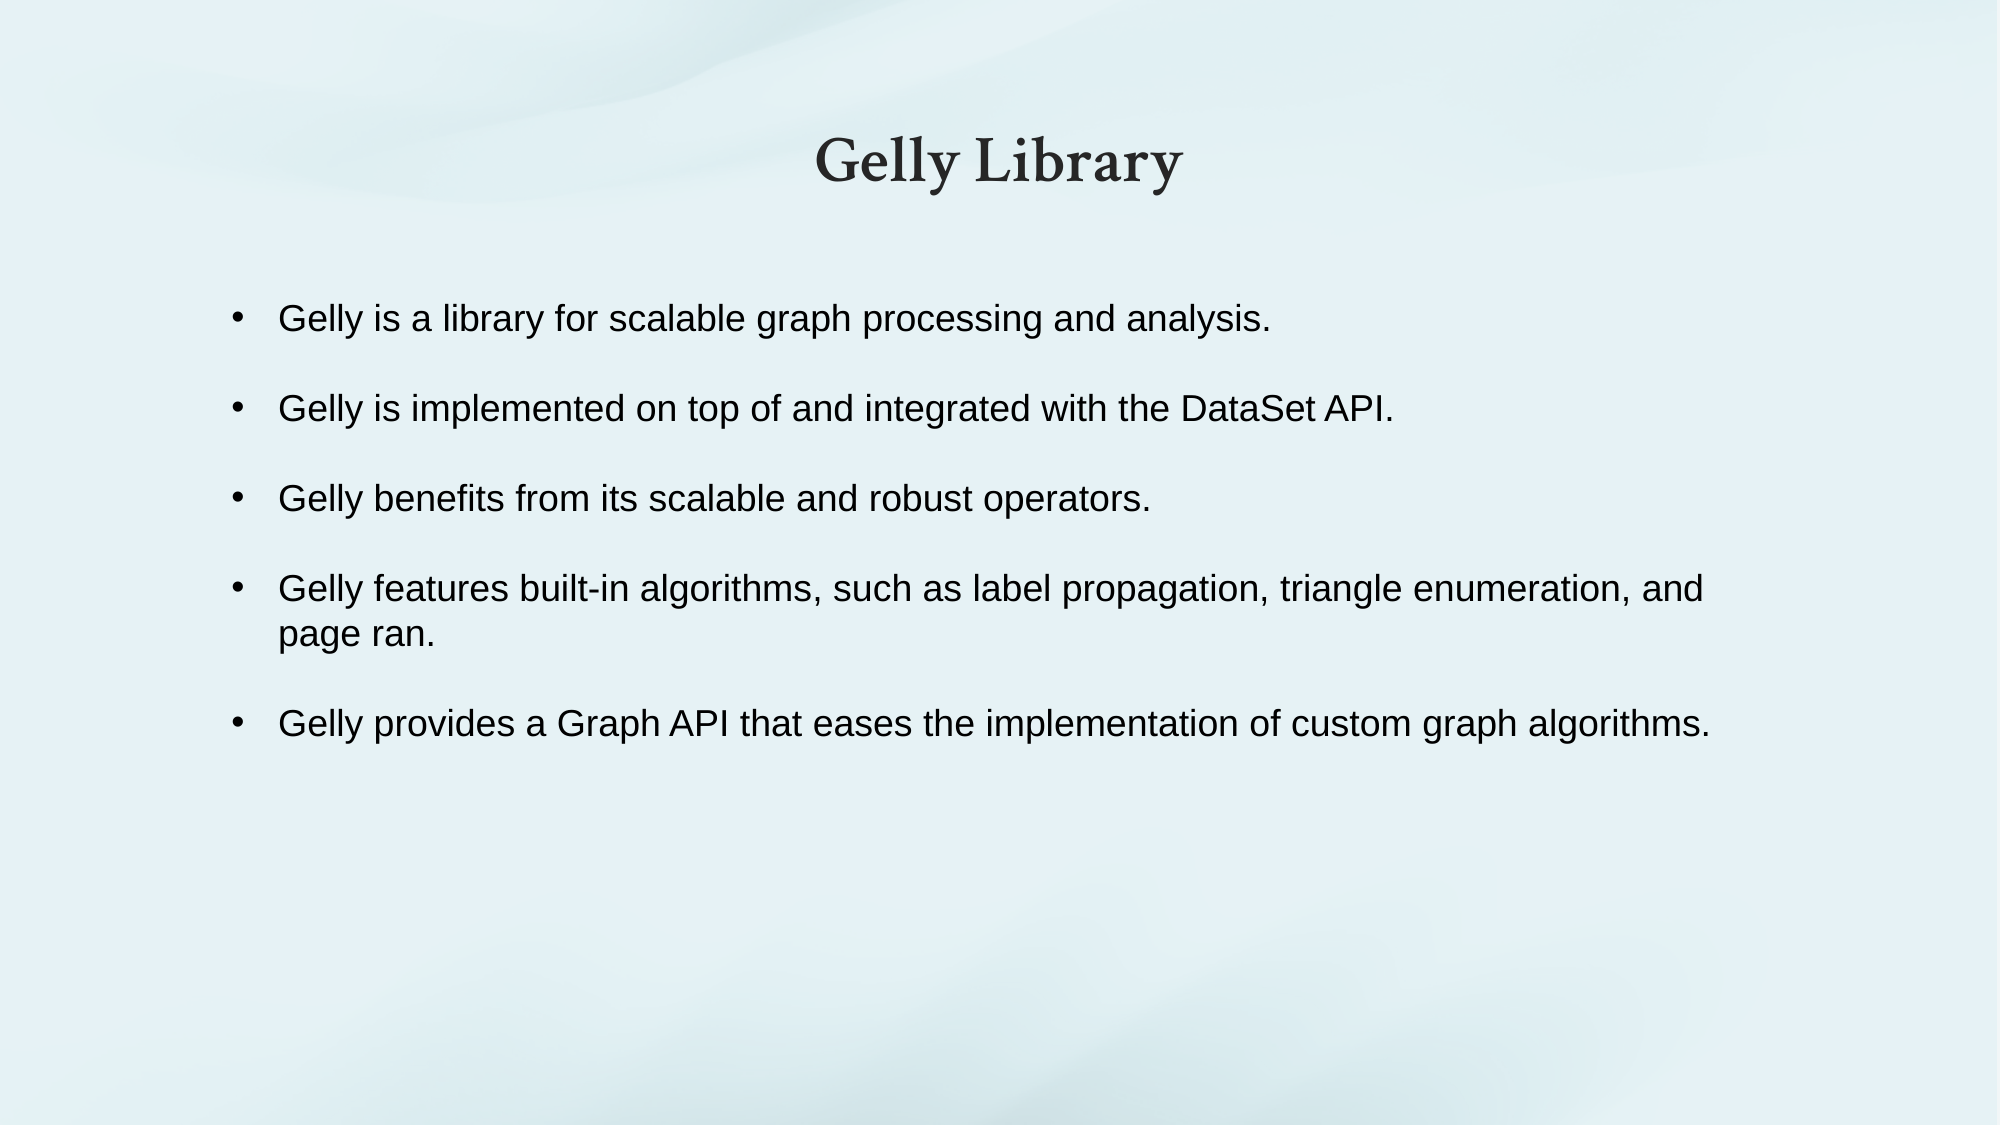

# Gelly Library

Gelly is a library for scalable graph processing and analysis.

Gelly is implemented on top of and integrated with the DataSet API.

Gelly benefits from its scalable and robust operators.

Gelly features built-in algorithms, such as label propagation, triangle enumeration, and page ran.

Gelly provides a Graph API that eases the implementation of custom graph algorithms.